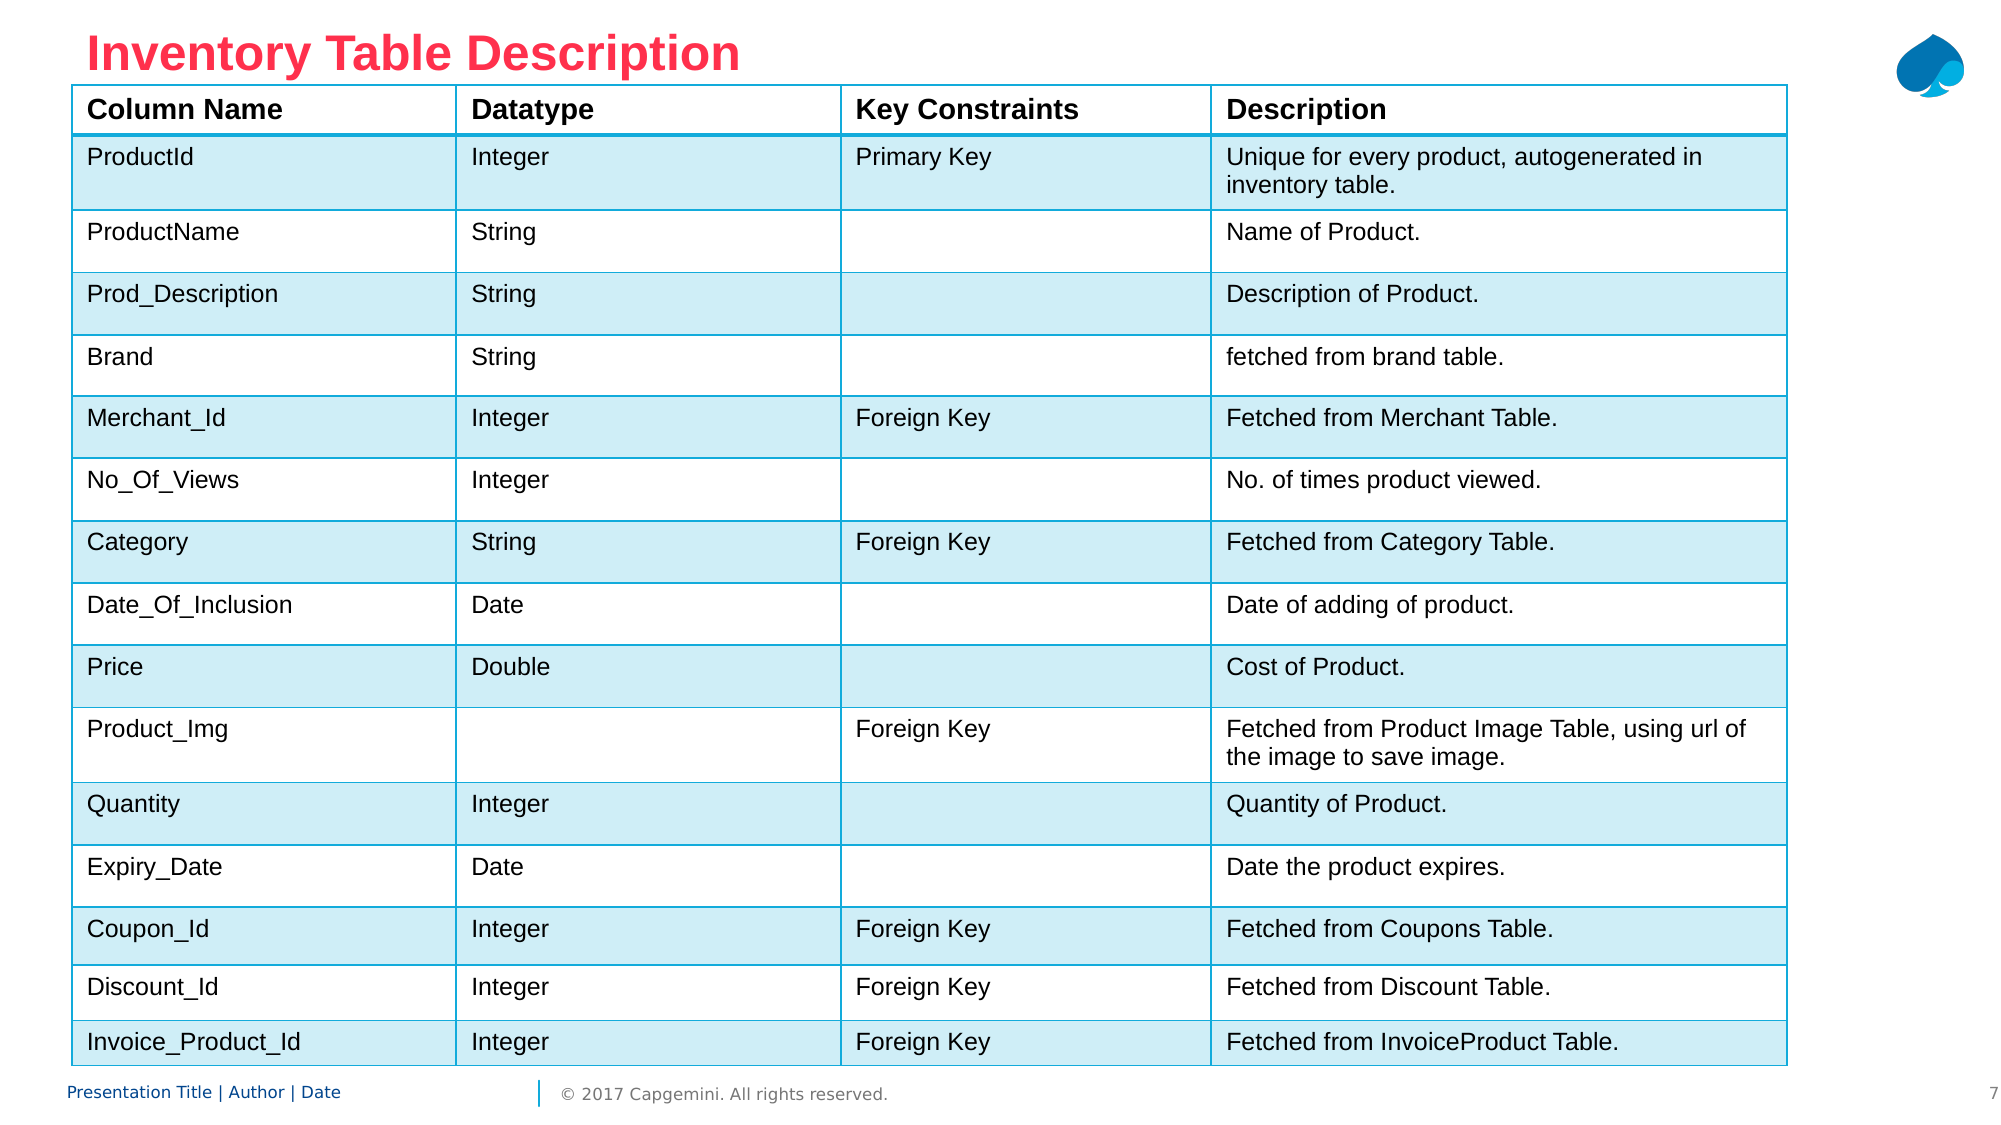

Inventory Table Description
| Column Name | Datatype | Key Constraints | Description |
| --- | --- | --- | --- |
| ProductId | Integer | Primary Key | Unique for every product, autogenerated in inventory table. |
| ProductName | String |  | Name of Product. |
| Prod\_Description | String |  | Description of Product. |
| Brand | String |  | fetched from brand table. |
| Merchant\_Id | Integer | Foreign Key | Fetched from Merchant Table. |
| No\_Of\_Views | Integer |  | No. of times product viewed. |
| Category | String | Foreign Key | Fetched from Category Table. |
| Date\_Of\_Inclusion | Date |  | Date of adding of product. |
| Price | Double |  | Cost of Product. |
| Product\_Img |  | Foreign Key | Fetched from Product Image Table, using url of the image to save image. |
| Quantity | Integer |  | Quantity of Product. |
| Expiry\_Date | Date |  | Date the product expires. |
| Coupon\_Id | Integer | Foreign Key | Fetched from Coupons Table. |
| Discount\_Id | Integer | Foreign Key | Fetched from Discount Table. |
| Invoice\_Product\_Id | Integer | Foreign Key | Fetched from InvoiceProduct Table. |